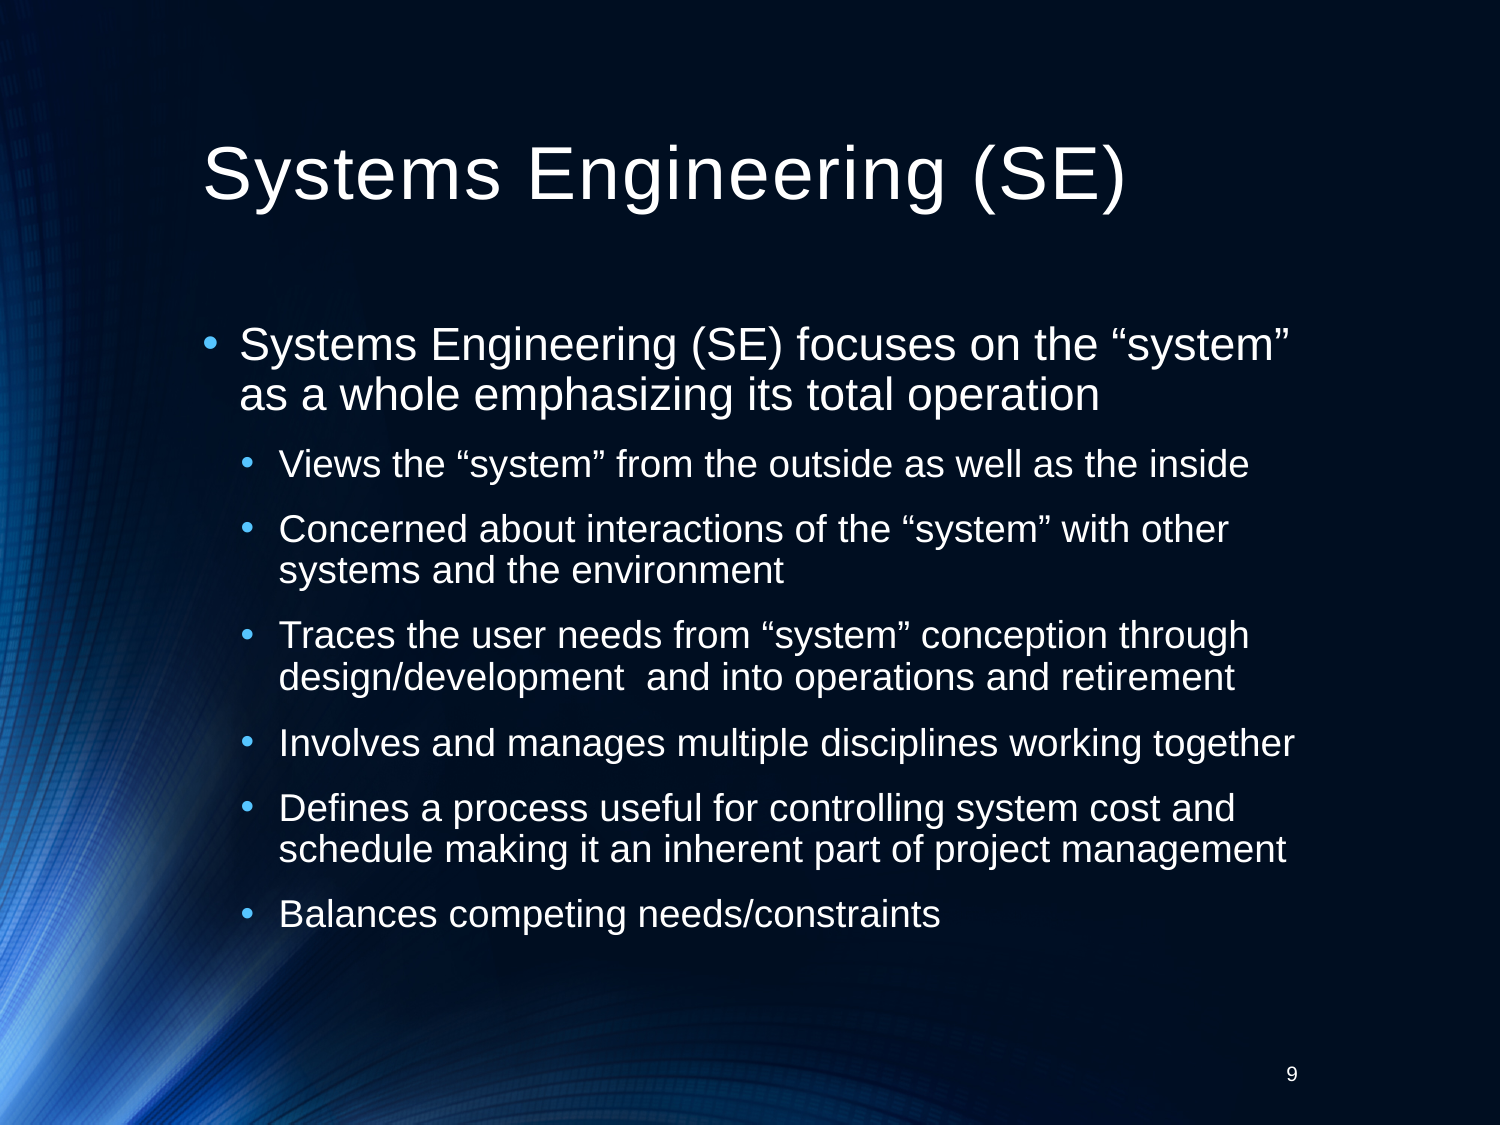

# Systems Engineering (SE)
Systems Engineering (SE) focuses on the “system” as a whole emphasizing its total operation
Views the “system” from the outside as well as the inside
Concerned about interactions of the “system” with other systems and the environment
Traces the user needs from “system” conception through design/development  and into operations and retirement
Involves and manages multiple disciplines working together
Defines a process useful for controlling system cost and schedule making it an inherent part of project management
Balances competing needs/constraints
9